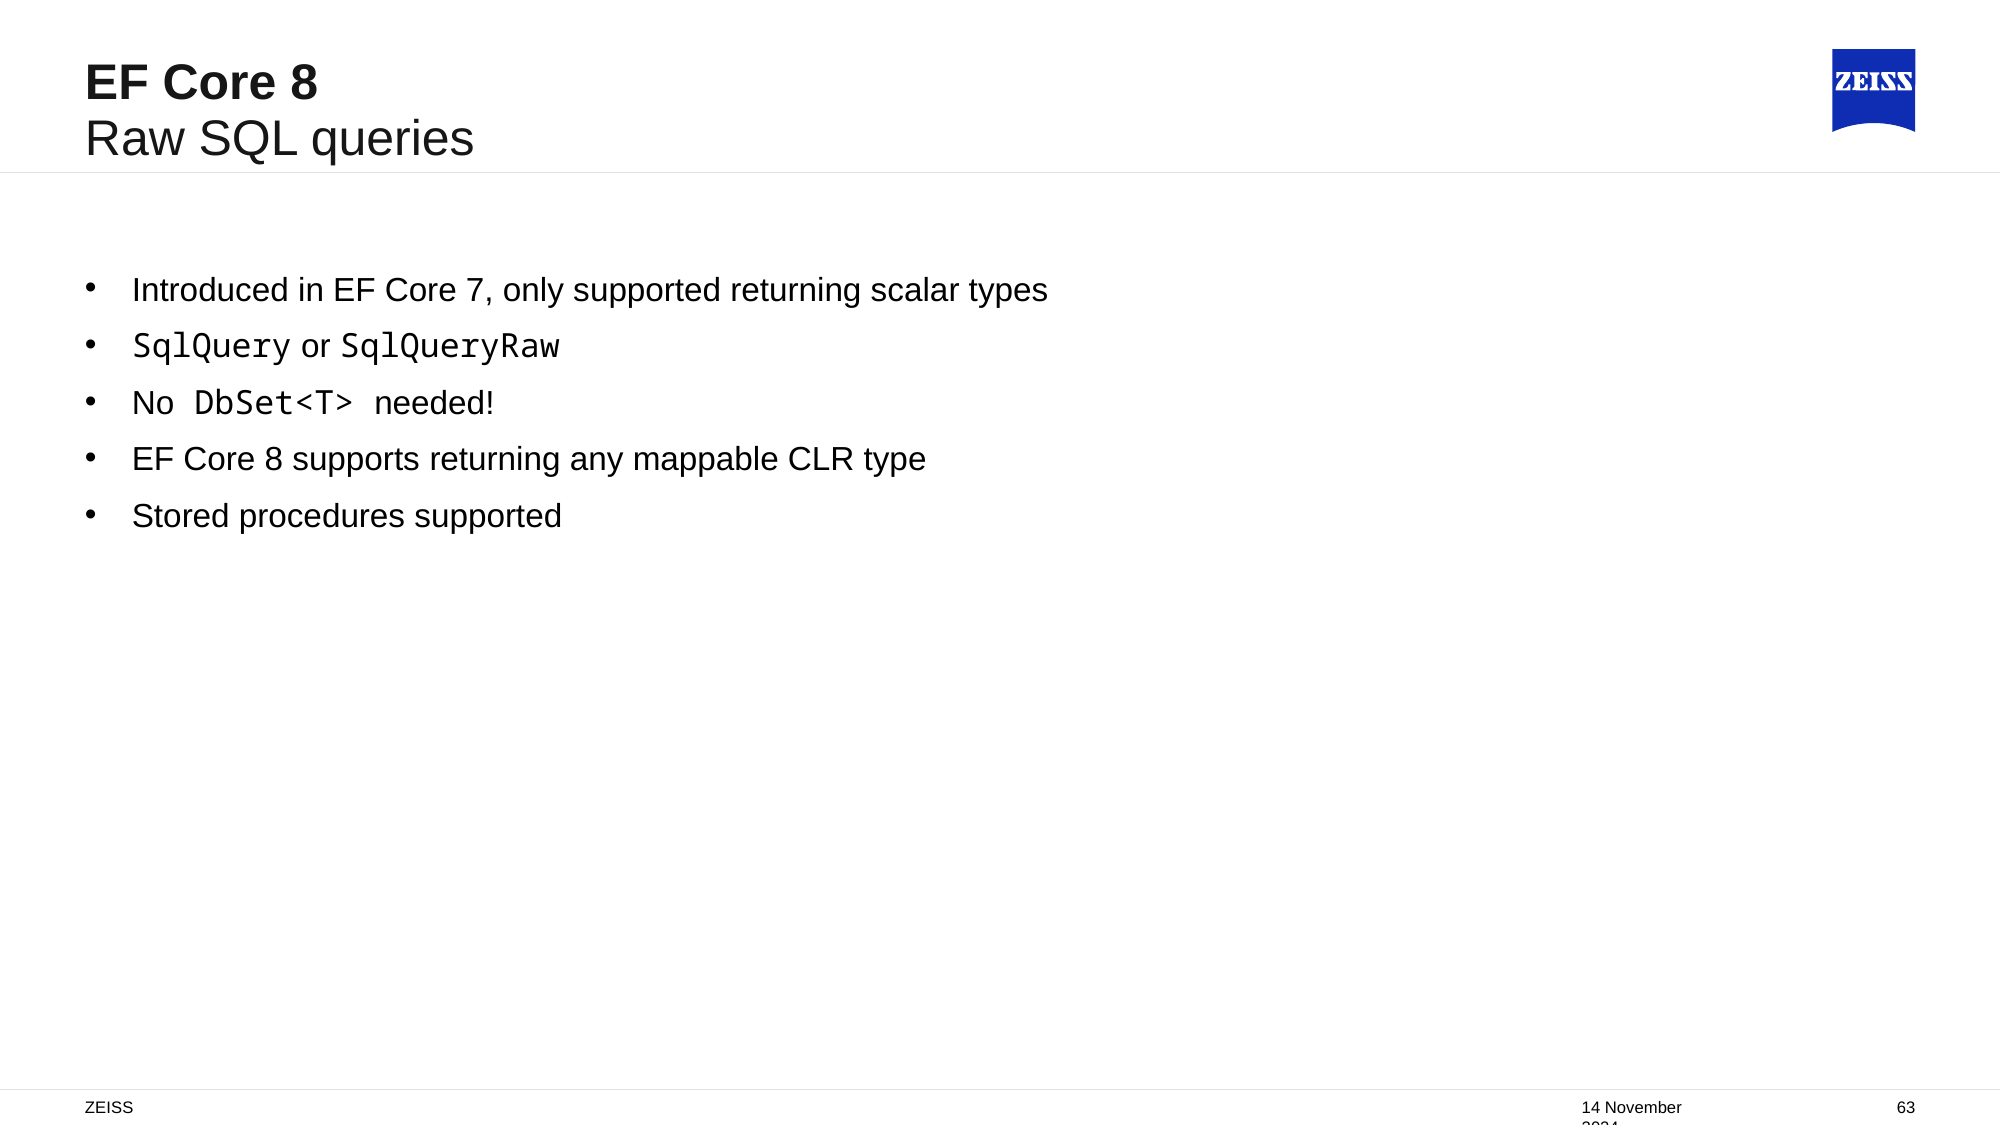

# EF Core 8
Raw SQL queries
Introduced in EF Core 7, only supported returning scalar types
SqlQuery or SqlQueryRaw
No DbSet<T> needed!
EF Core 8 supports returning any mappable CLR type
Stored procedures supported
ZEISS
14 November 2024
63